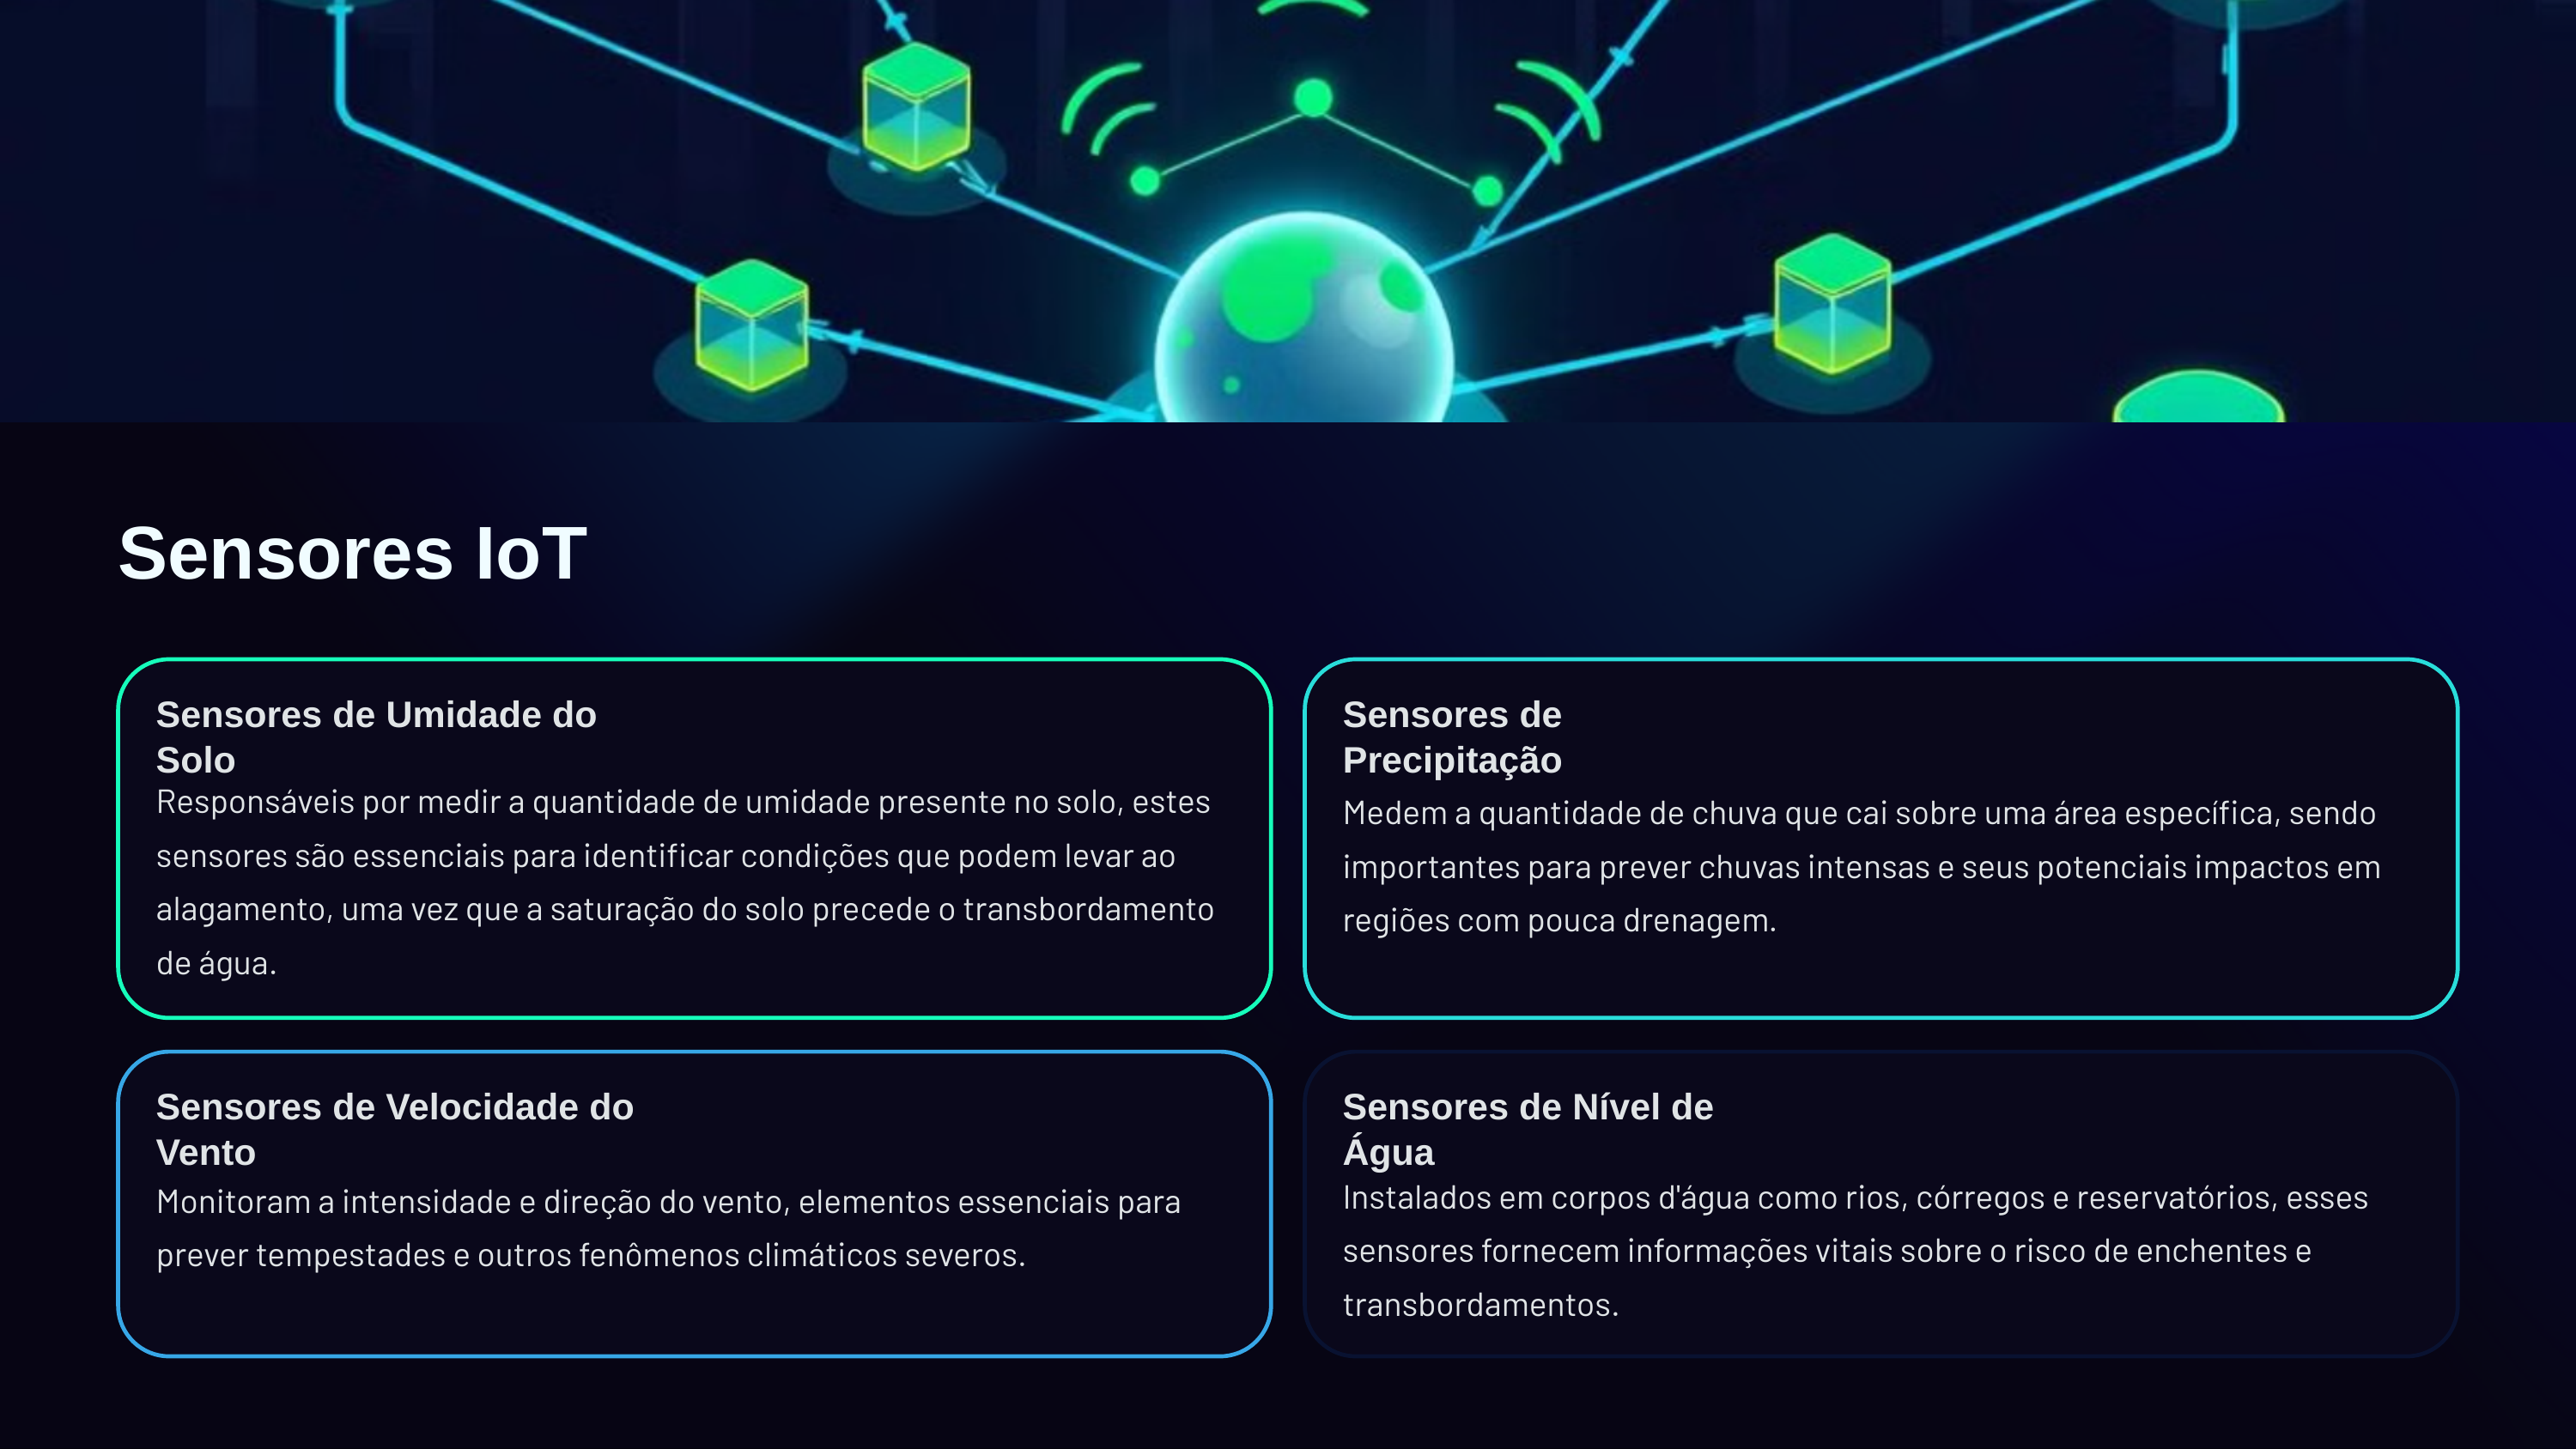

Sensores IoT

Sensores de Umidade do Solo
Sensores de Precipitação
Responsáveis por medir a quantidade de umidade presente no solo, estes sensores são essenciais para identificar condições que podem levar ao alagamento, uma vez que a saturação do solo precede o transbordamento de água.
Medem a quantidade de chuva que cai sobre uma área específica, sendo importantes para prever chuvas intensas e seus potenciais impactos em regiões com pouca drenagem.

Sensores de Velocidade do Vento
Sensores de Nível de Água
Instalados em corpos d'água como rios, córregos e reservatórios, esses sensores fornecem informações vitais sobre o risco de enchentes e transbordamentos.
Monitoram a intensidade e direção do vento, elementos essenciais para prever tempestades e outros fenômenos climáticos severos.